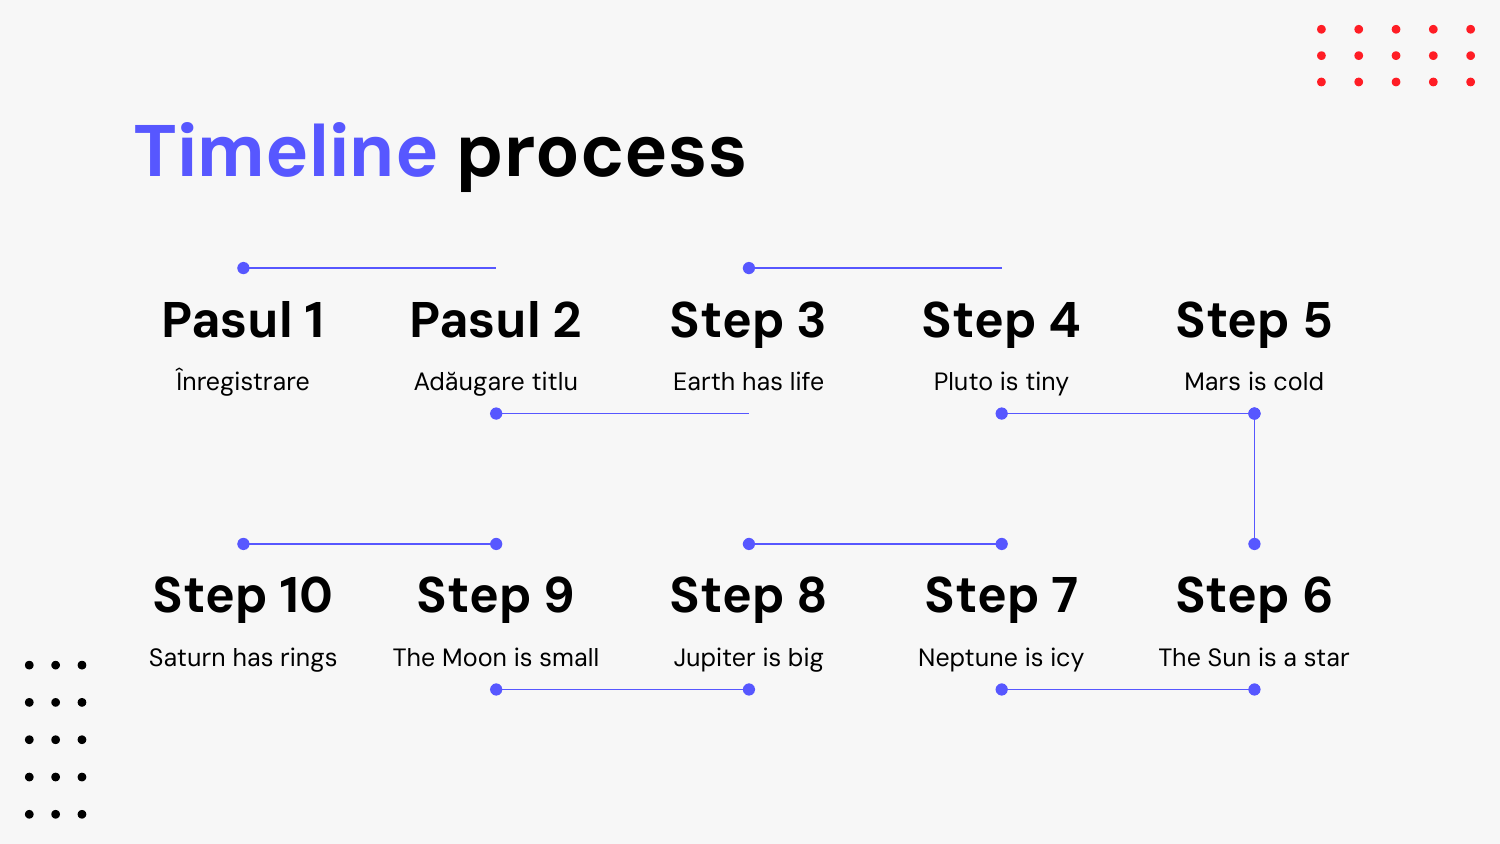

# Timeline process
Pasul 1
Pasul 2
Step 3
Step 4
Step 5
Înregistrare
Adăugare titlu
Earth has life
Pluto is tiny
Mars is cold
Step 10
Step 9
Step 8
Step 7
Step 6
Saturn has rings
The Moon is small
Jupiter is big
Neptune is icy
The Sun is a star